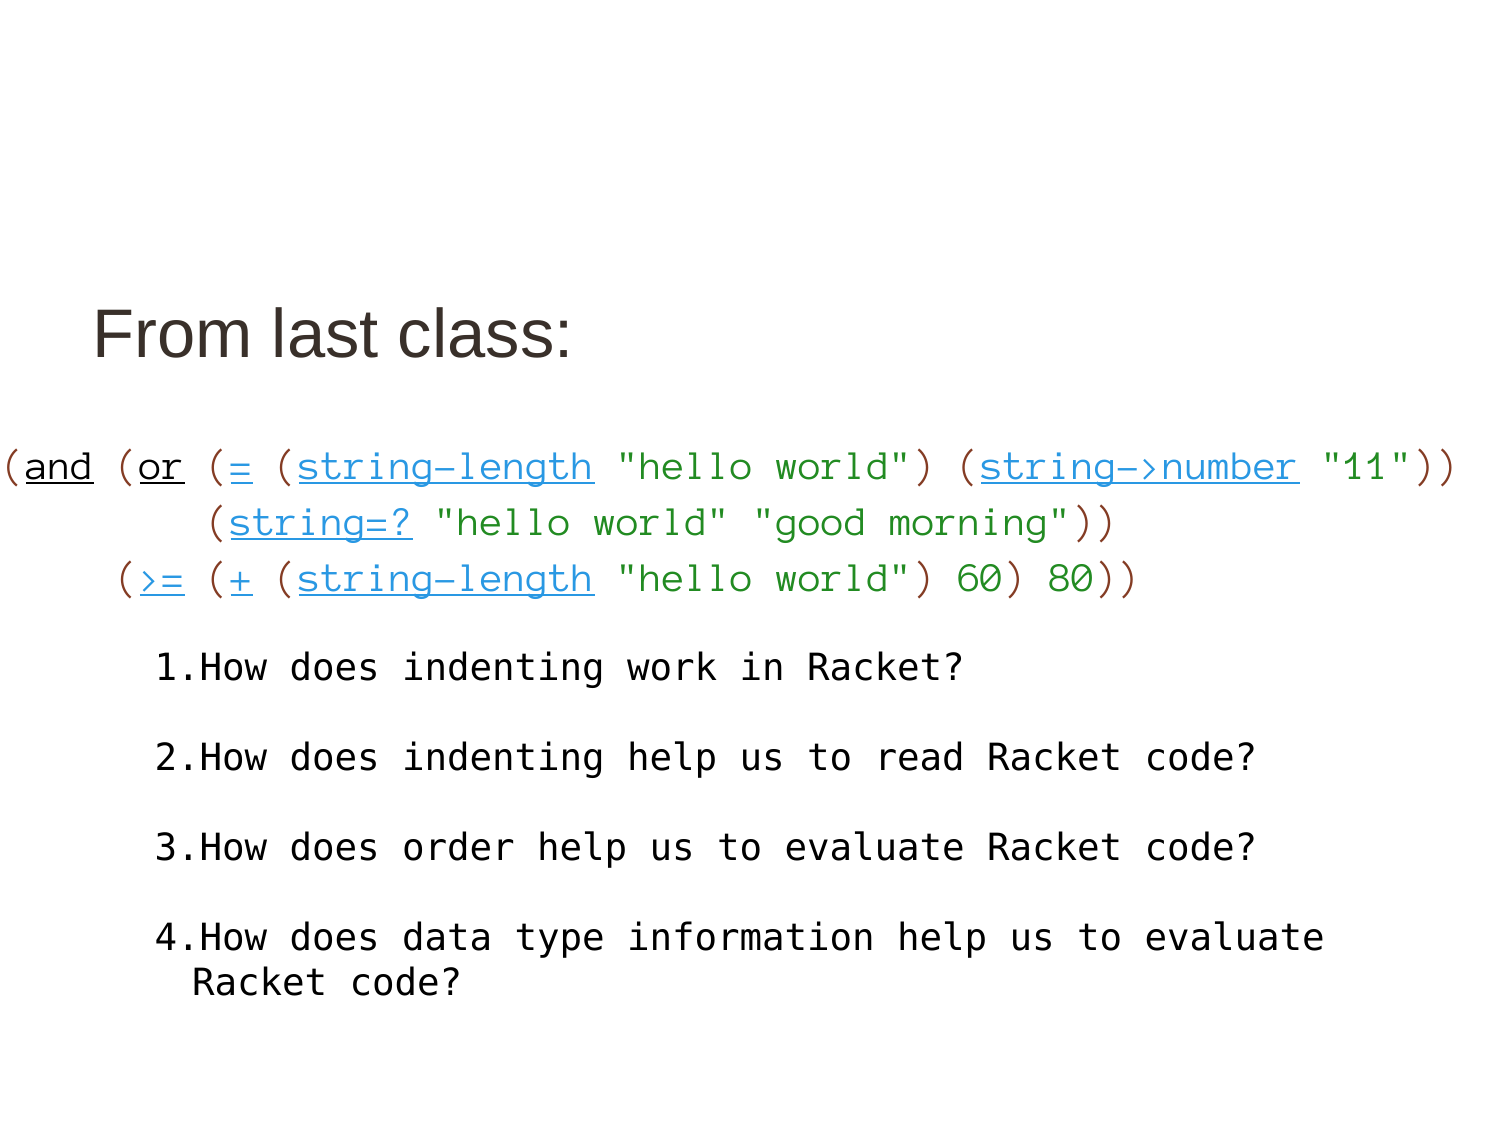

# From last class:
| (and (or (= (string-length "hello world") (string->number "11")) |
| --- |
| (string=? "hello world" "good morning")) |
| (>= (+ (string-length "hello world") 60) 80)) |
How does indenting work in Racket?

How does indenting help us to read Racket code?

How does order help us to evaluate Racket code?

How does data type information help us to evaluate Racket code?